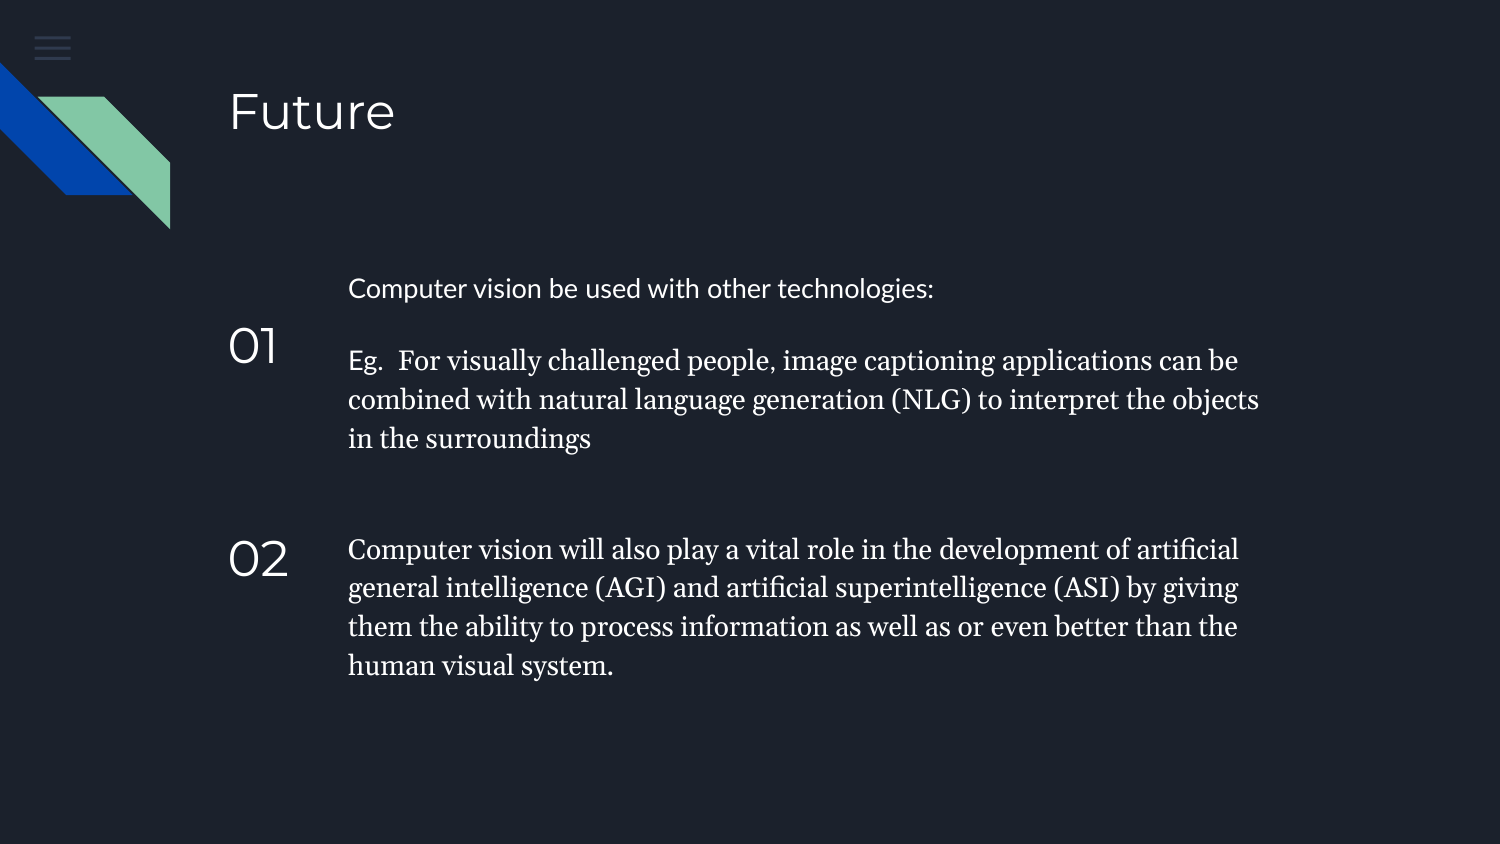

# Future
Computer vision be used with other technologies:
Eg.  For visually challenged people, image captioning applications can be combined with natural language generation (NLG) to interpret the objects in the surroundings
01

02

Computer vision will also play a vital role in the development of artificial general intelligence (AGI) and artificial superintelligence (ASI) by giving them the ability to process information as well as or even better than the human visual system.